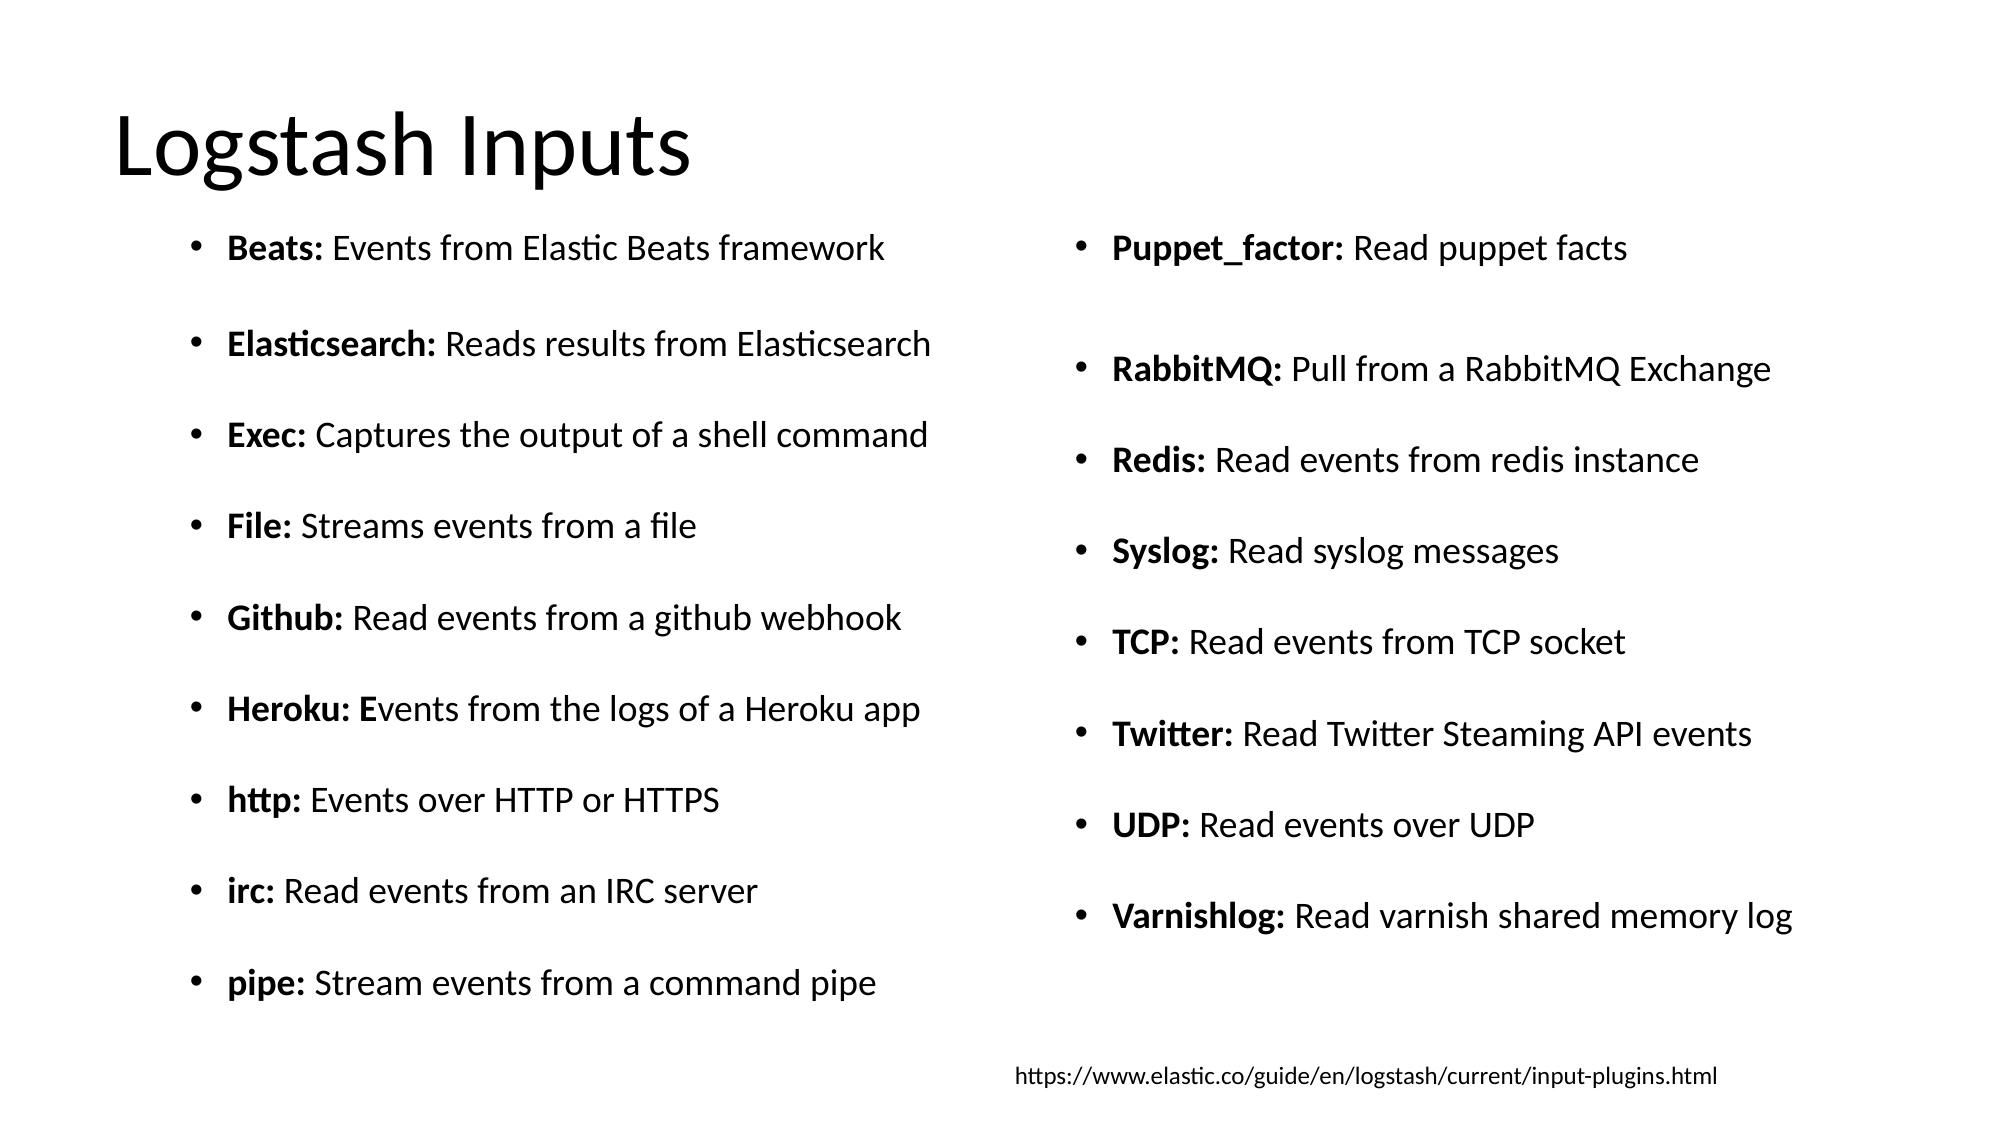

# Logstash Inputs
Beats: Events from Elastic Beats framework
Elasticsearch: Reads results from Elasticsearch
Exec: Captures the output of a shell command
File: Streams events from a file
Github: Read events from a github webhook
Heroku: Events from the logs of a Heroku app
http: Events over HTTP or HTTPS
irc: Read events from an IRC server
pipe: Stream events from a command pipe
Puppet_factor: Read puppet facts

RabbitMQ: Pull from a RabbitMQ Exchange
Redis: Read events from redis instance
Syslog: Read syslog messages
TCP: Read events from TCP socket
Twitter: Read Twitter Steaming API events
UDP: Read events over UDP
Varnishlog: Read varnish shared memory log

https://www.elastic.co/guide/en/logstash/current/input-plugins.html